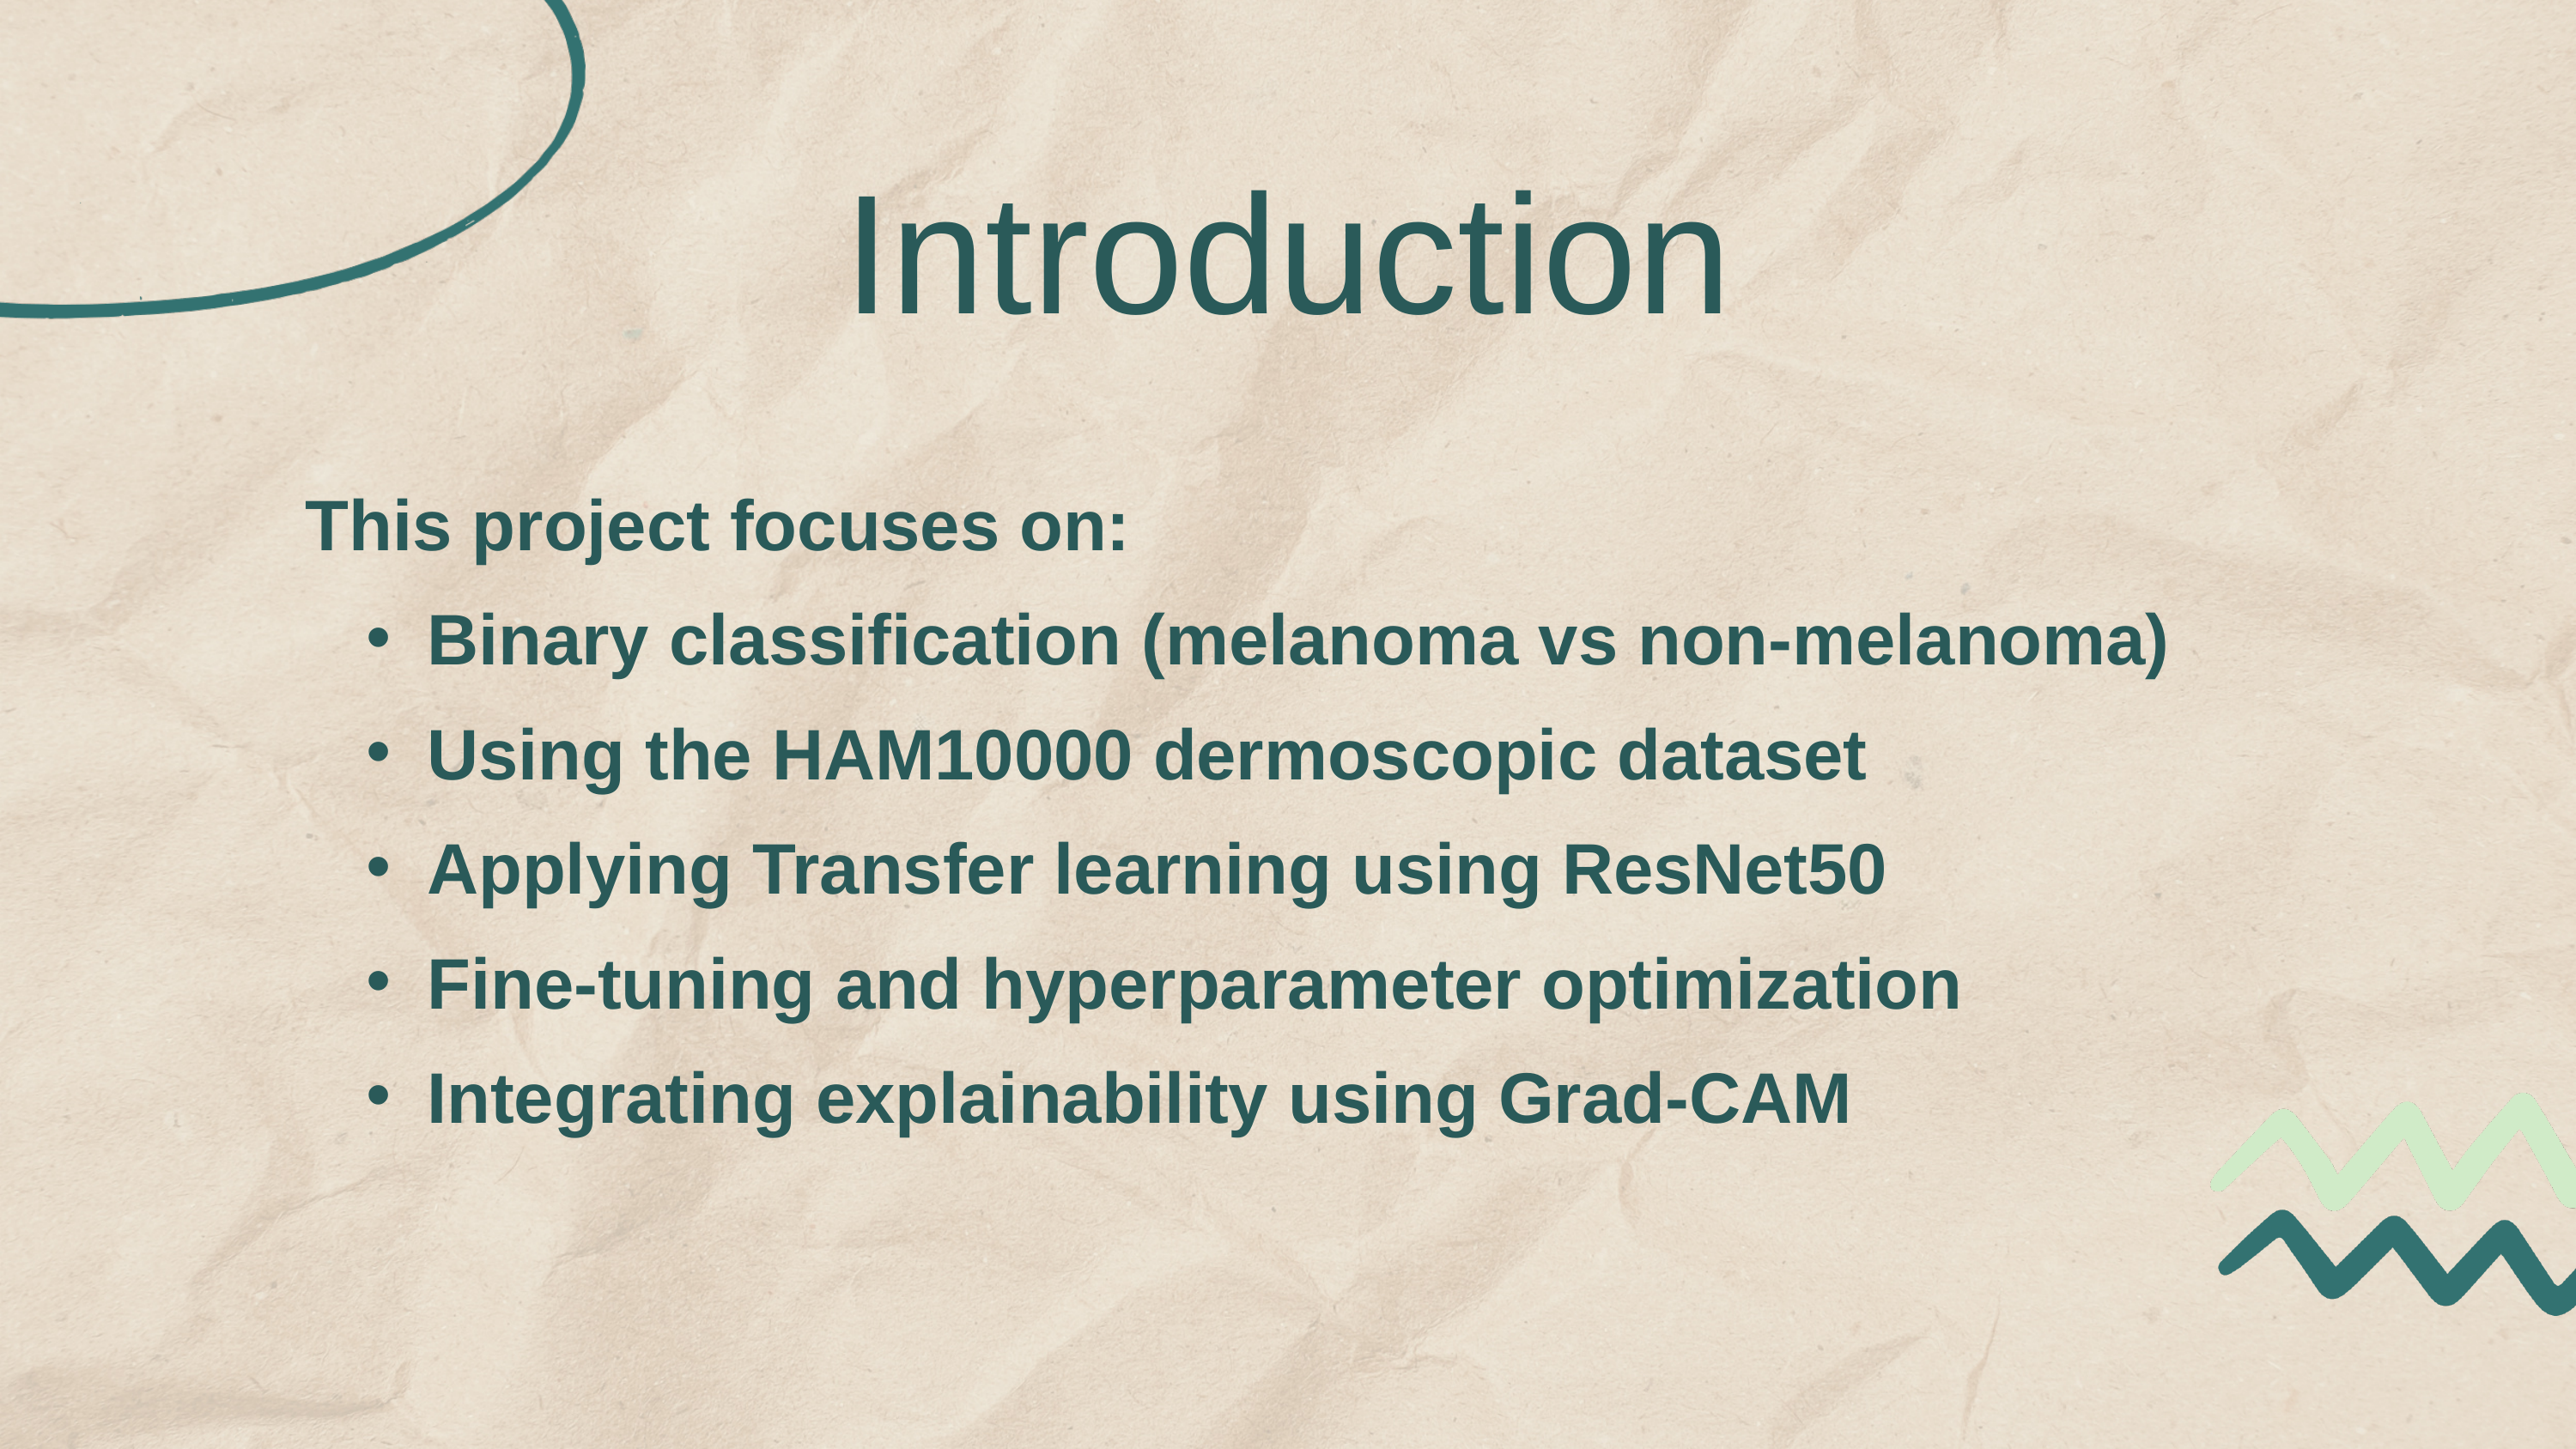

Introduction
This project focuses on:
Binary classification (melanoma vs non-melanoma)
Using the HAM10000 dermoscopic dataset
Applying Transfer learning using ResNet50
Fine-tuning and hyperparameter optimization
Integrating explainability using Grad-CAM